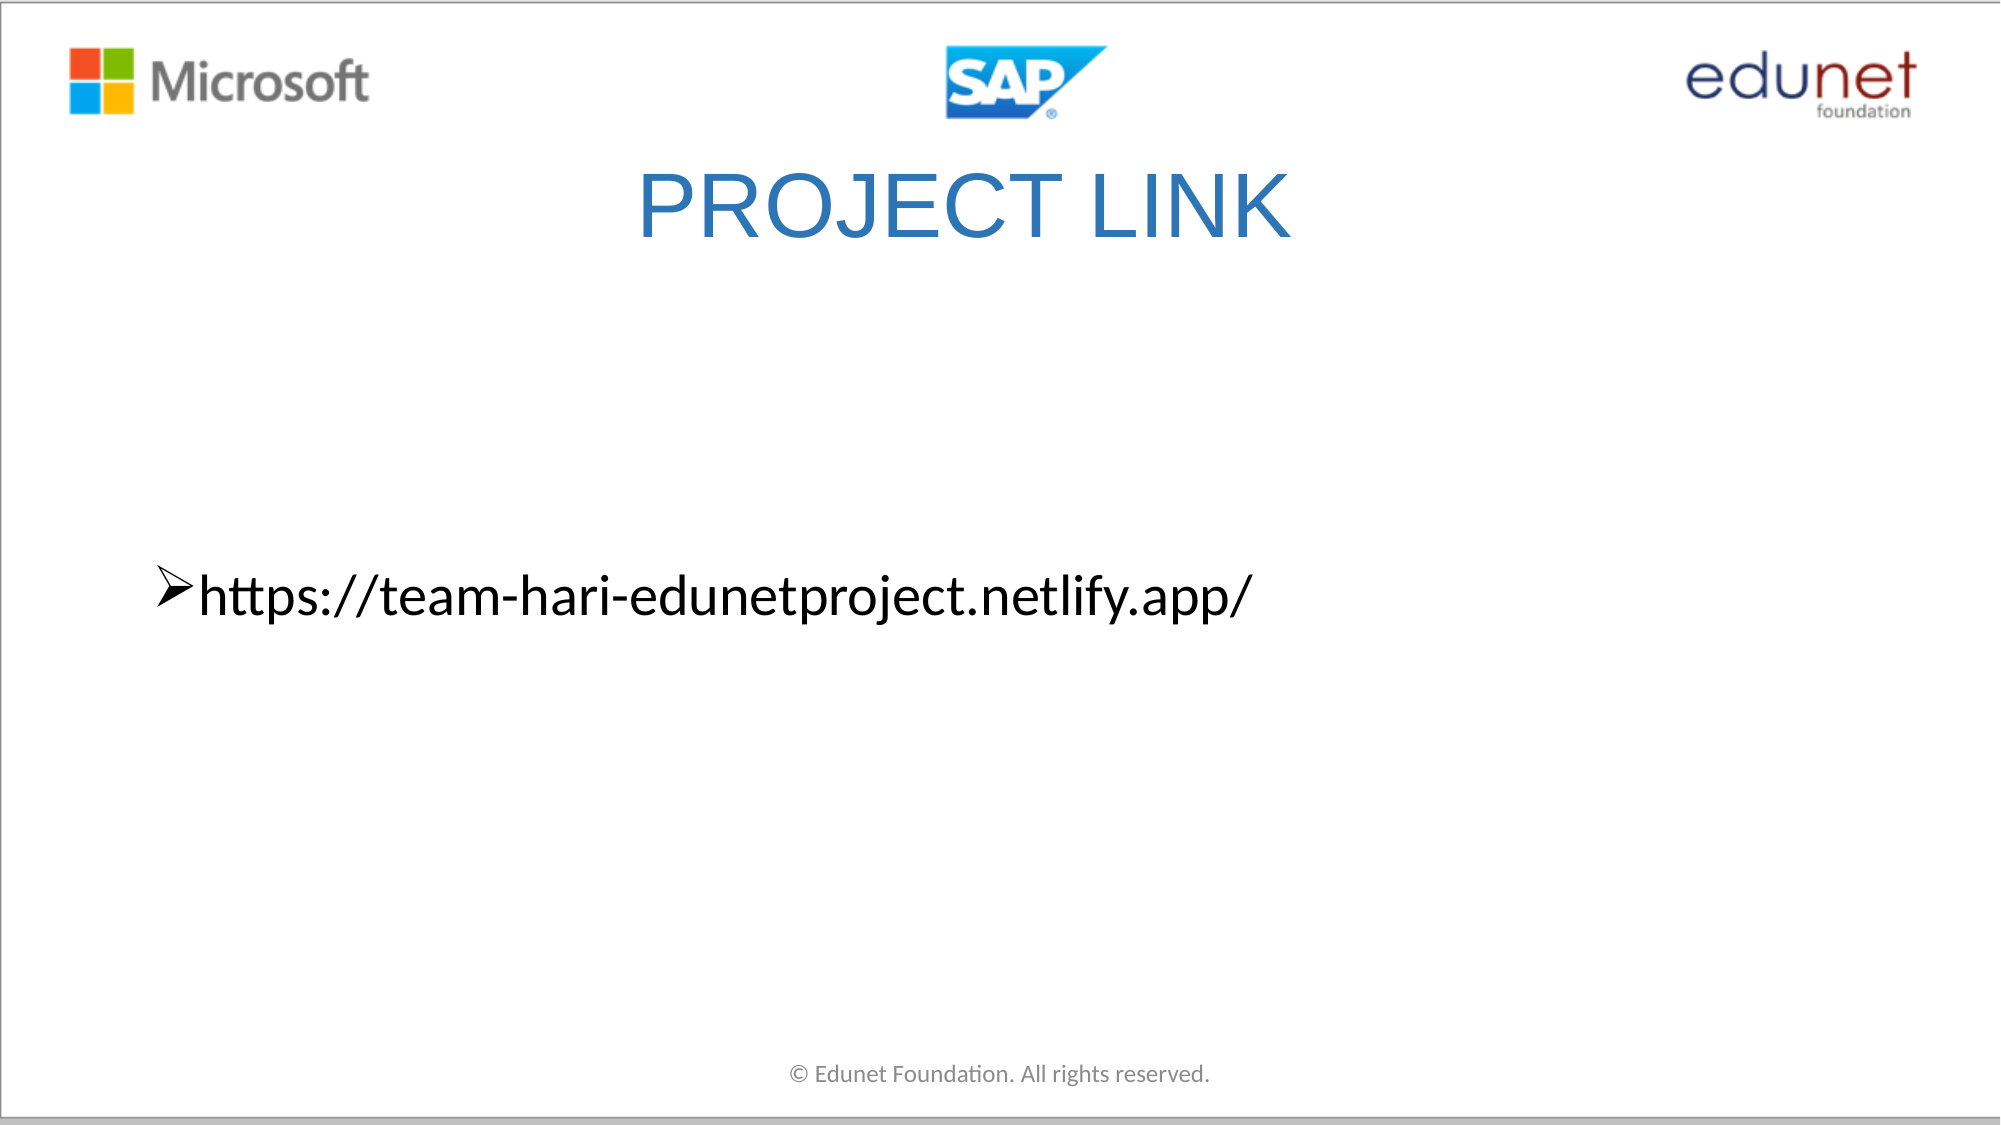

# PROJECT LINK

https://team-hari-edunetproject.netlify.app/
© Edunet Foundation. All rights reserved.